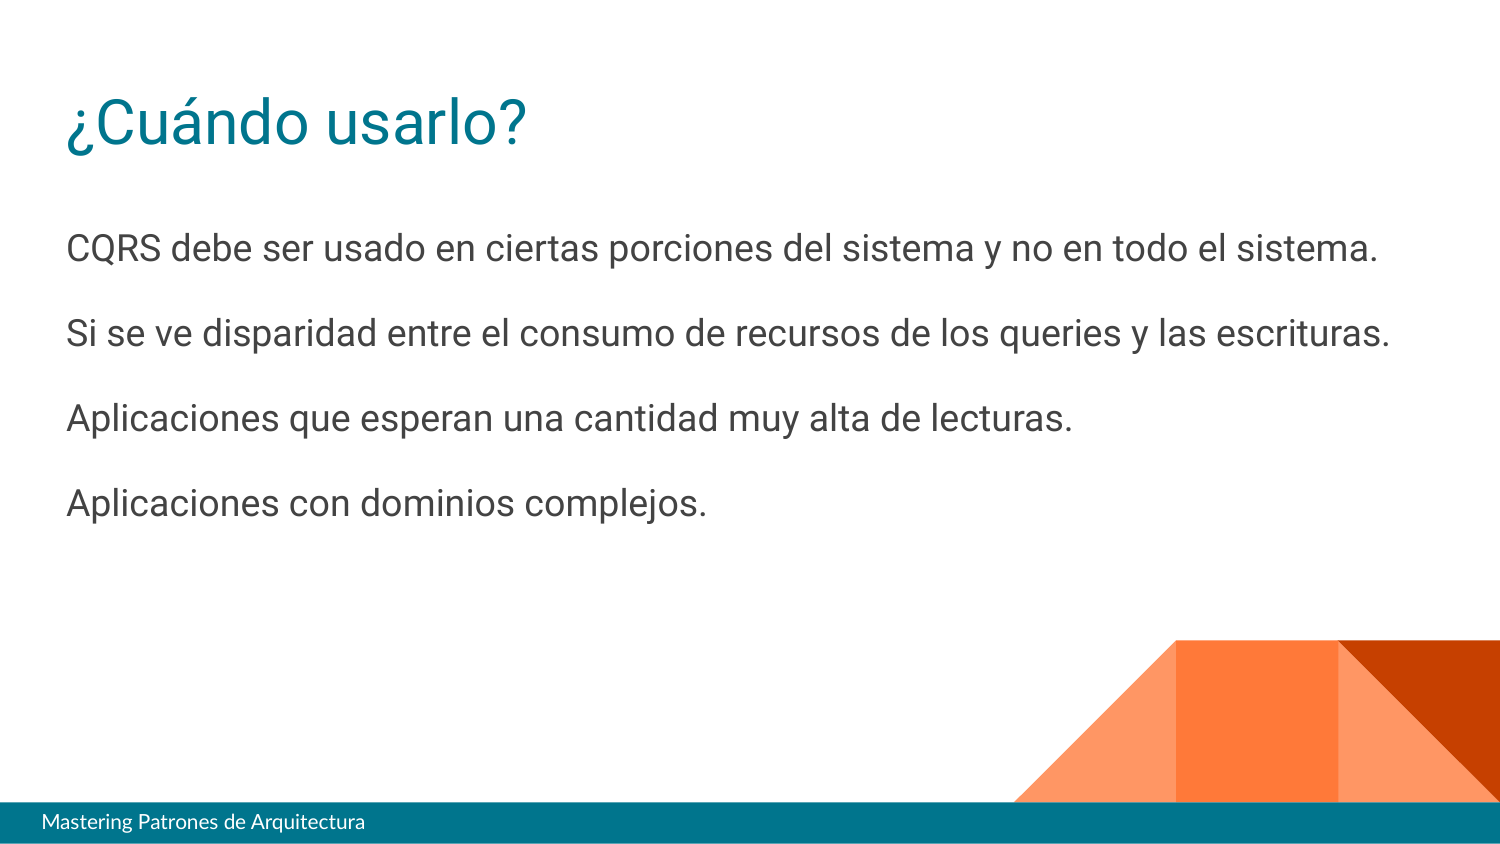

# ¿Cuándo usarlo?
CQRS debe ser usado en ciertas porciones del sistema y no en todo el sistema.
Si se ve disparidad entre el consumo de recursos de los queries y las escrituras.
Aplicaciones que esperan una cantidad muy alta de lecturas.
Aplicaciones con dominios complejos.